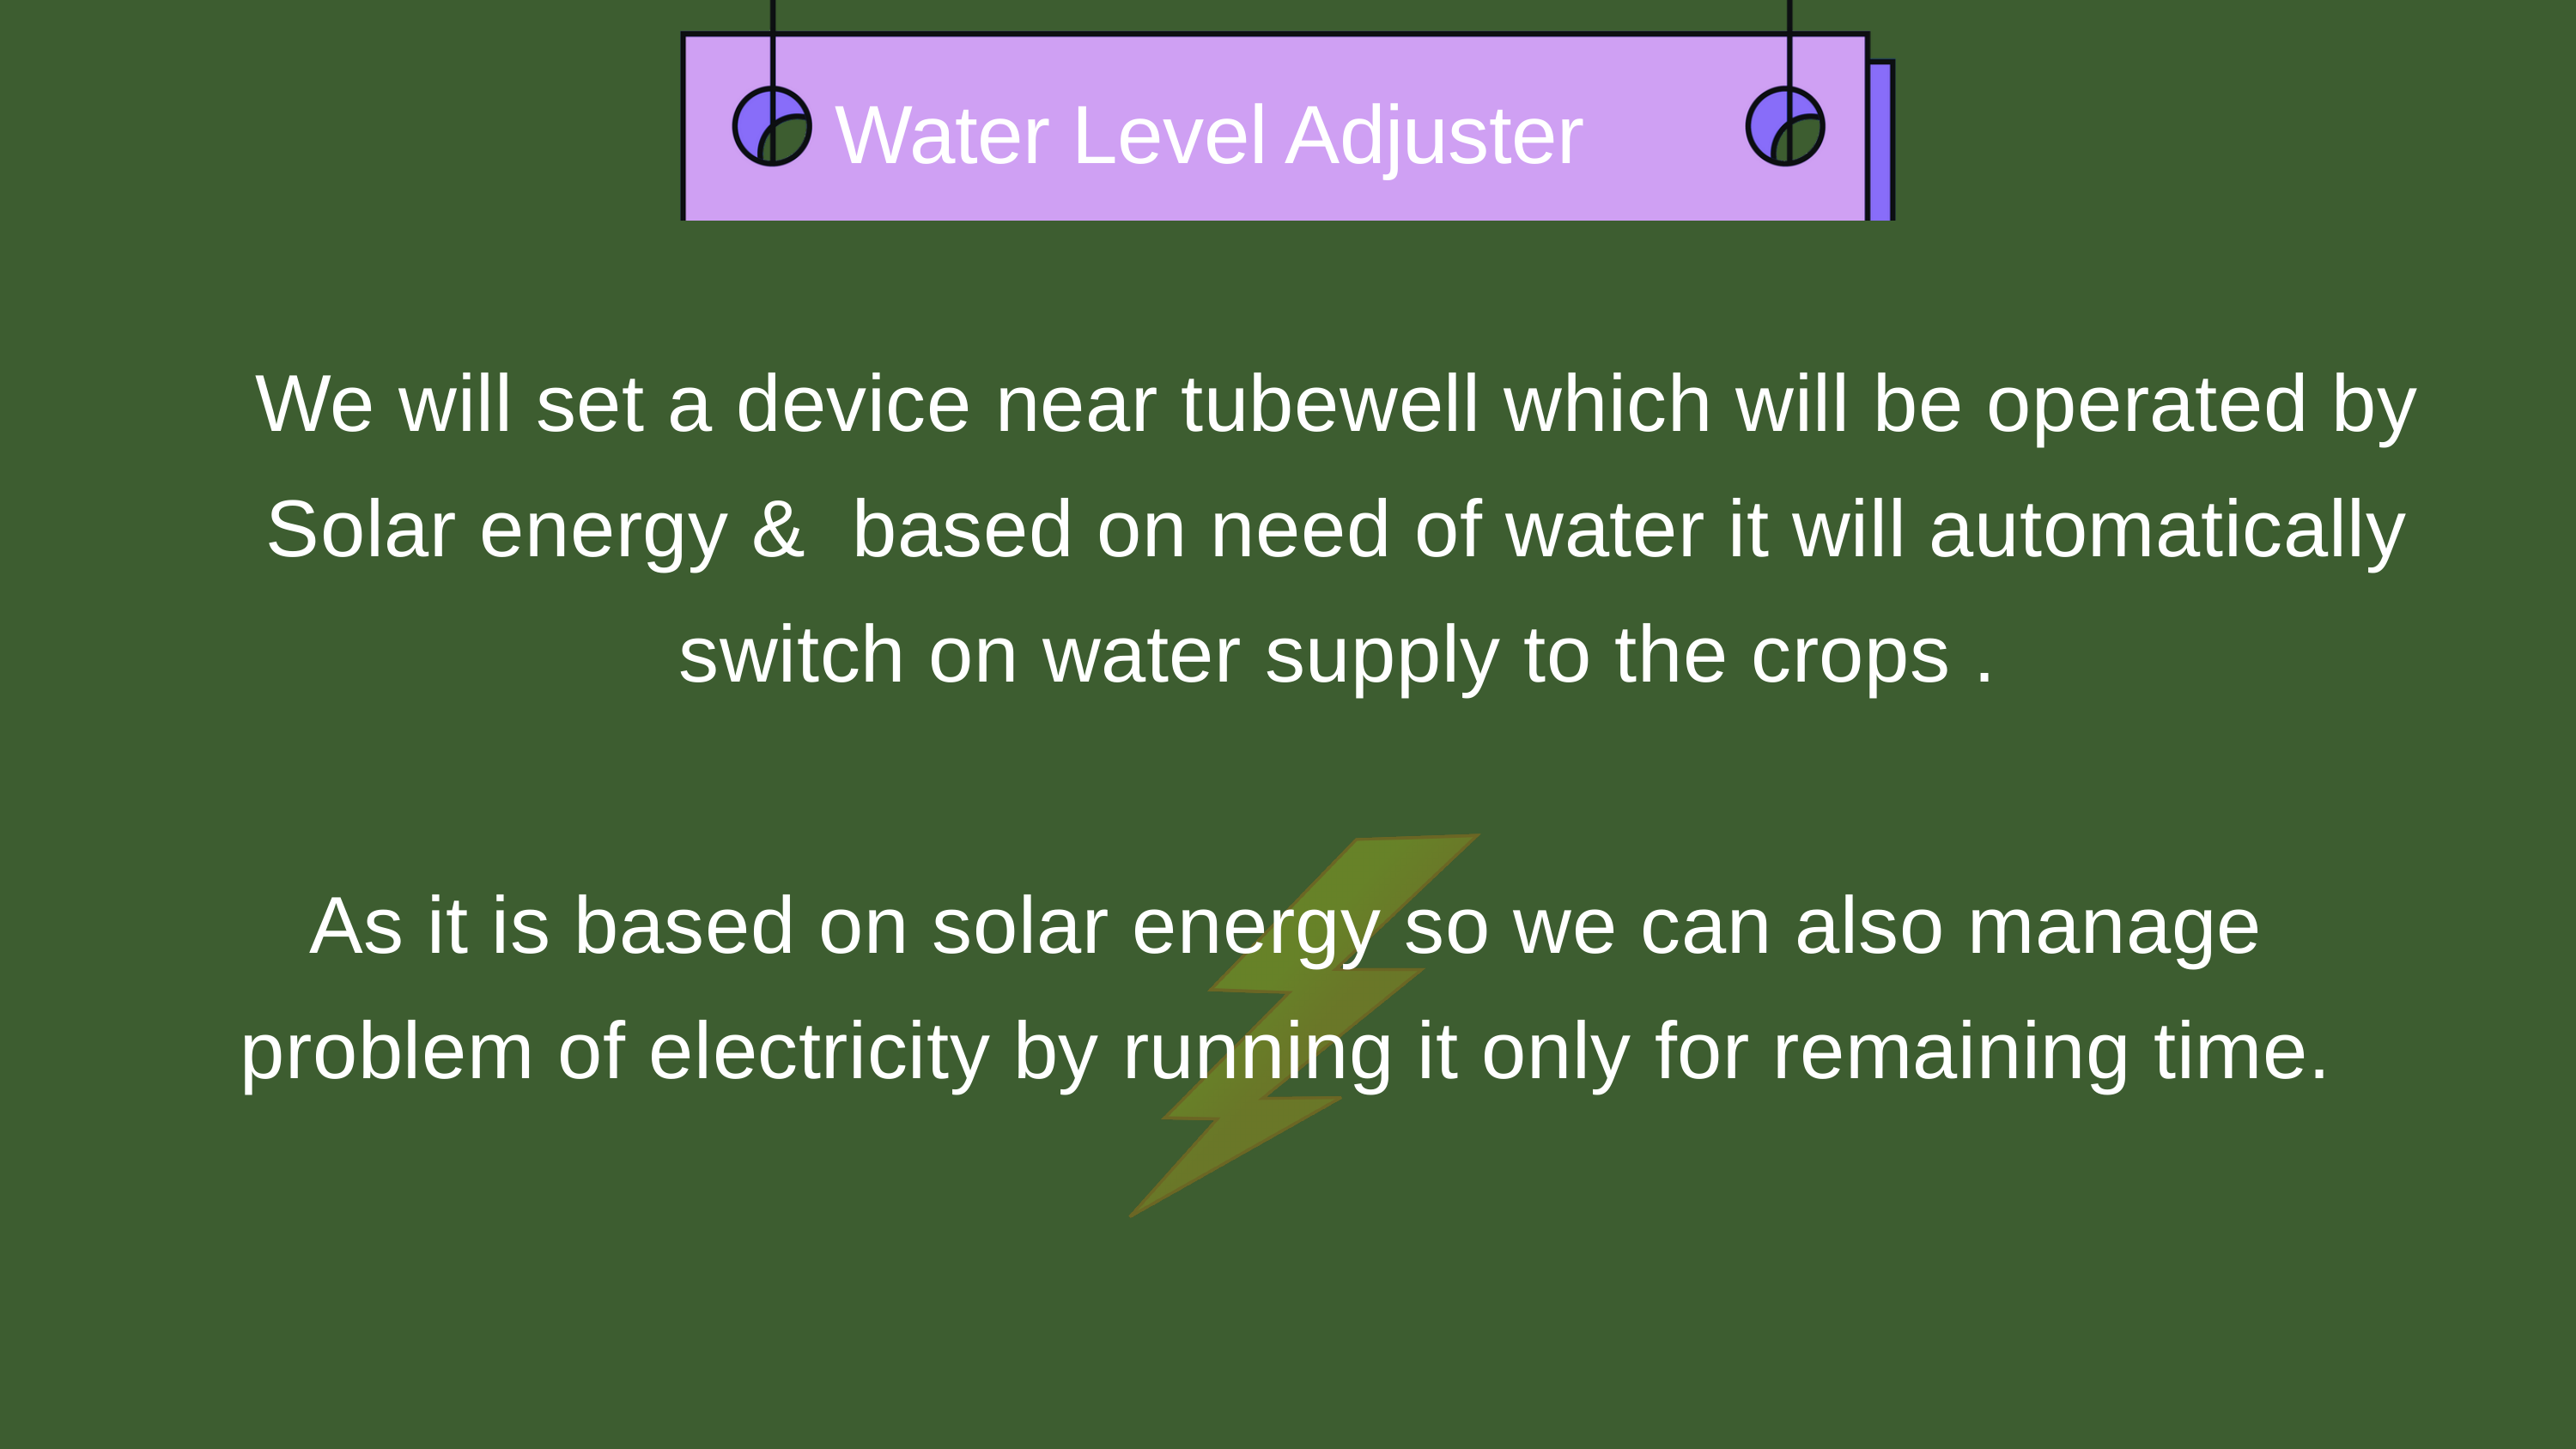

Water Level Adjuster
We will set a device near tubewell which will be operated by Solar energy &  based on need of water it will automatically switch on water supply to the crops .

As it is based on solar energy so we can also manage problem of electricity by running it only for remaining time.